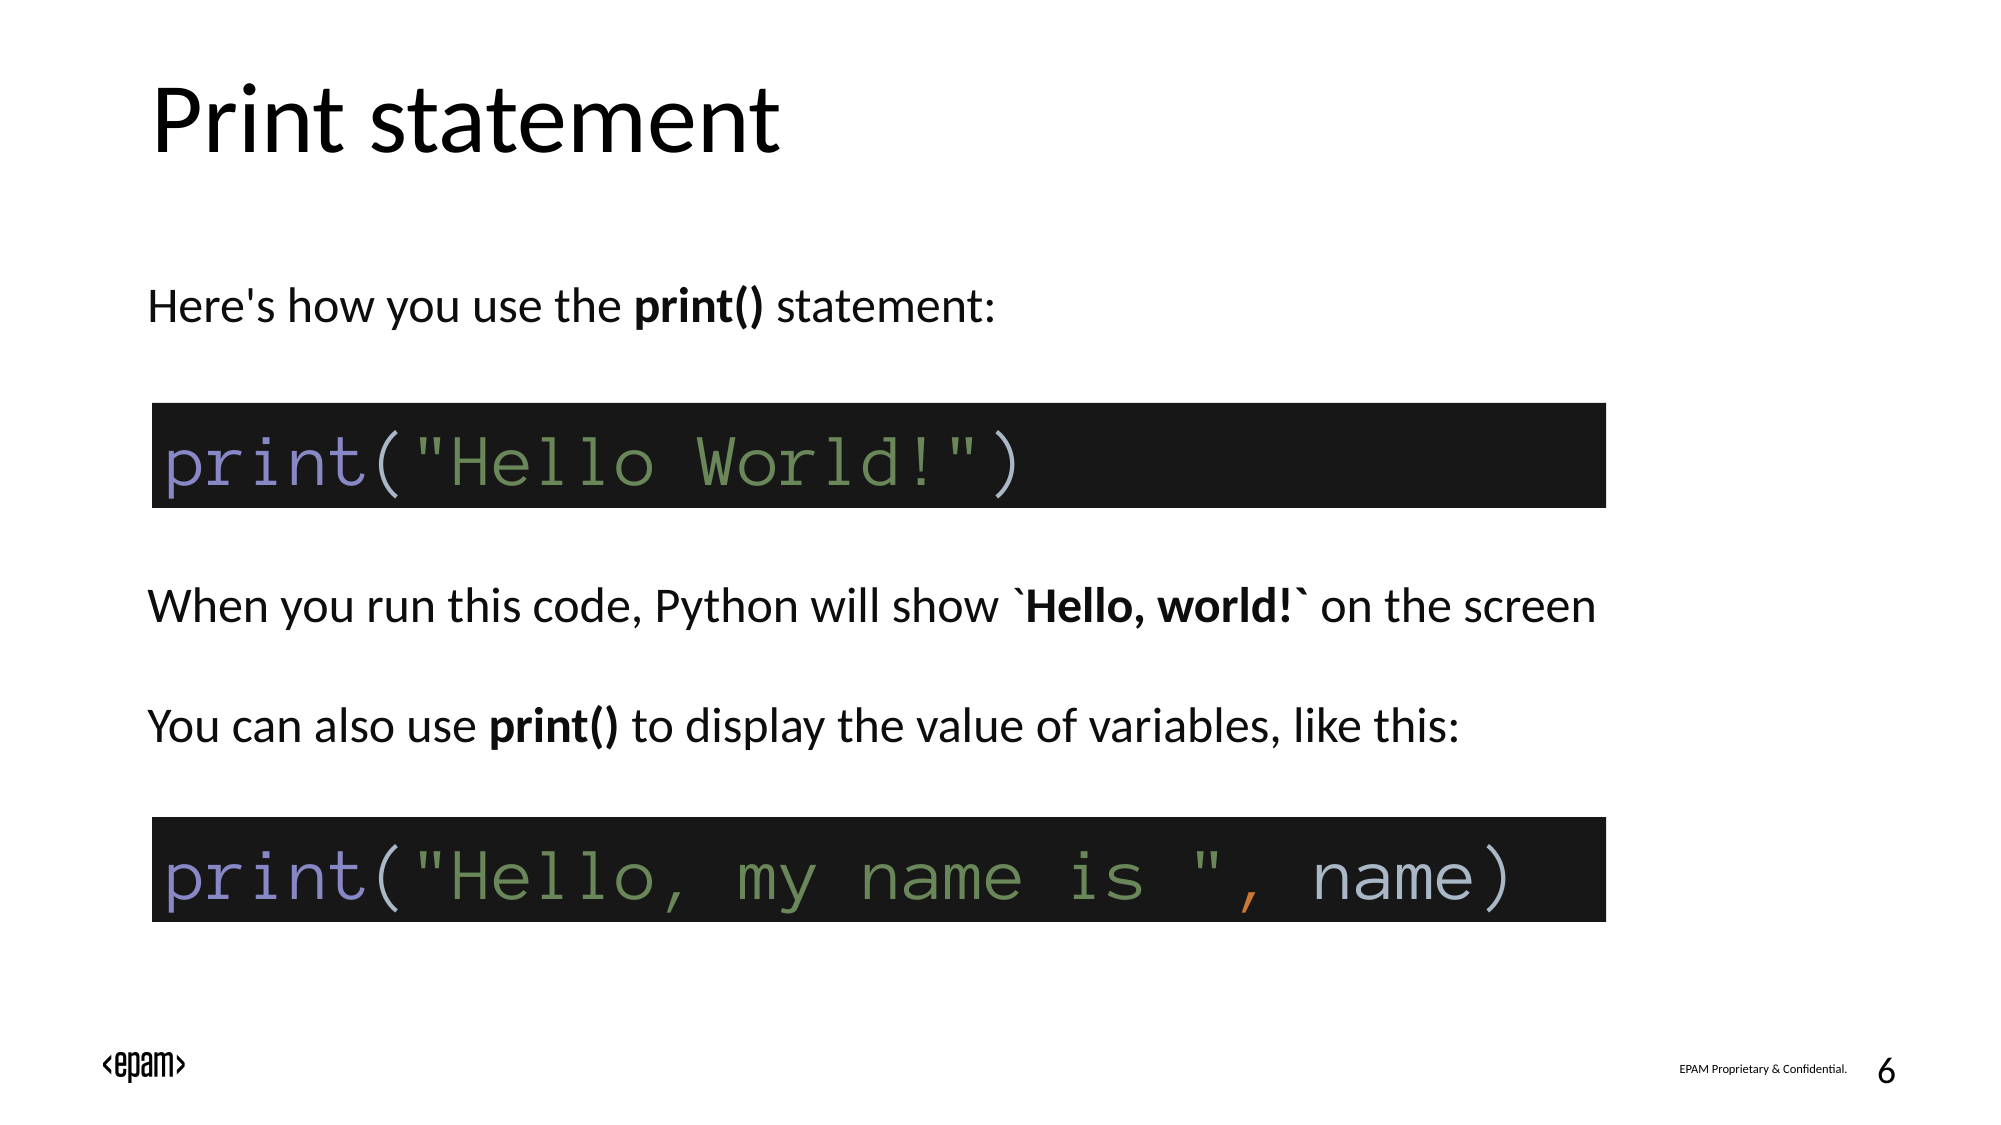

# Print statement
Here's how you use the print() statement:

When you run this code, Python will show `Hello, world!` on the screen

You can also use print() to display the value of variables, like this:

print("Hello World!")
print("Hello, my name is ", name)